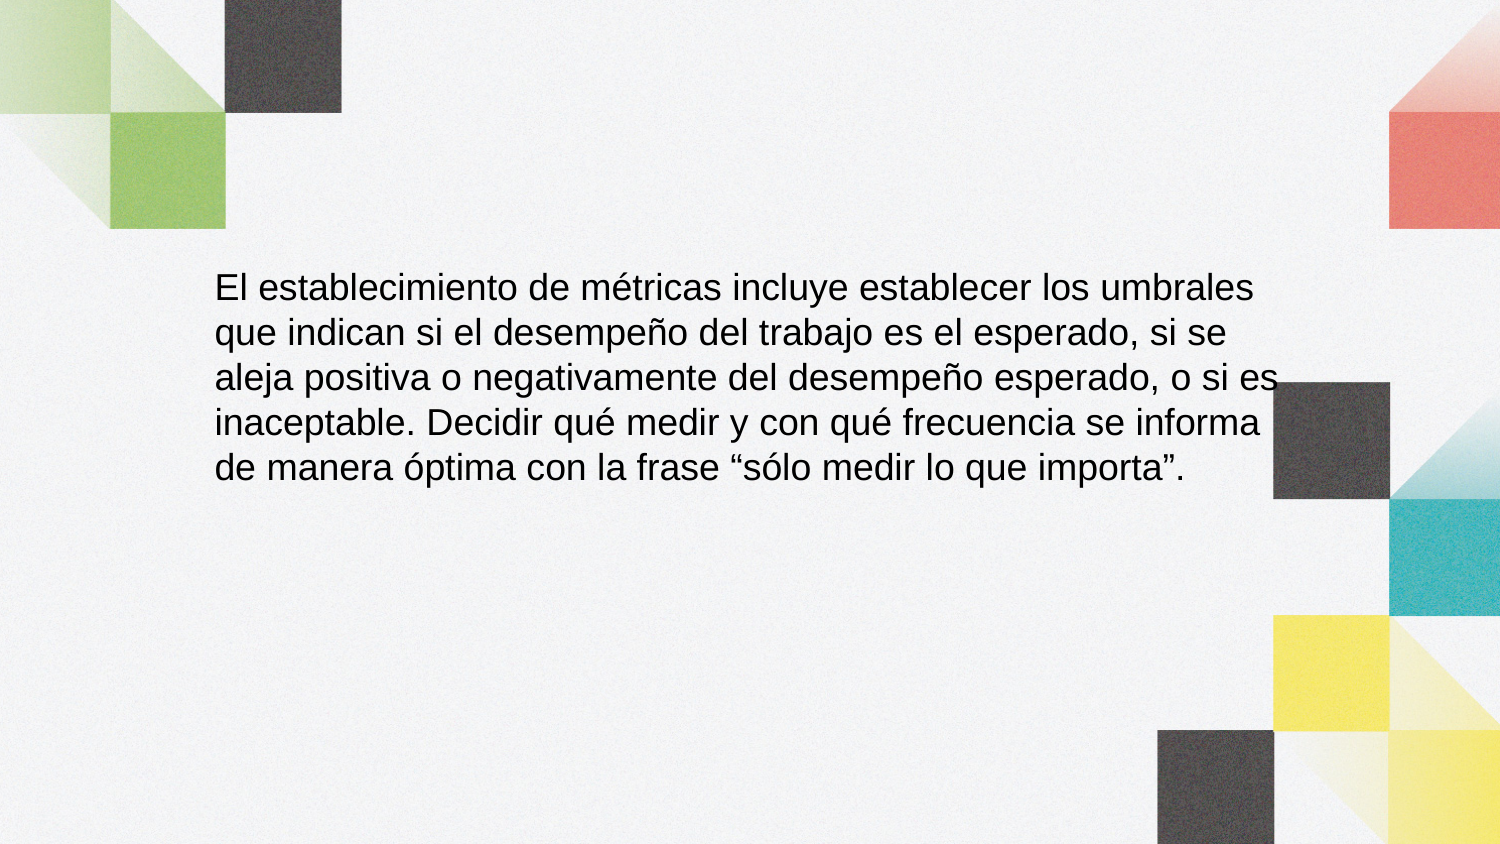

El establecimiento de métricas incluye establecer los umbrales que indican si el desempeño del trabajo es el esperado, si se aleja positiva o negativamente del desempeño esperado, o si es inaceptable. Decidir qué medir y con qué frecuencia se informa de manera óptima con la frase “sólo medir lo que importa”.